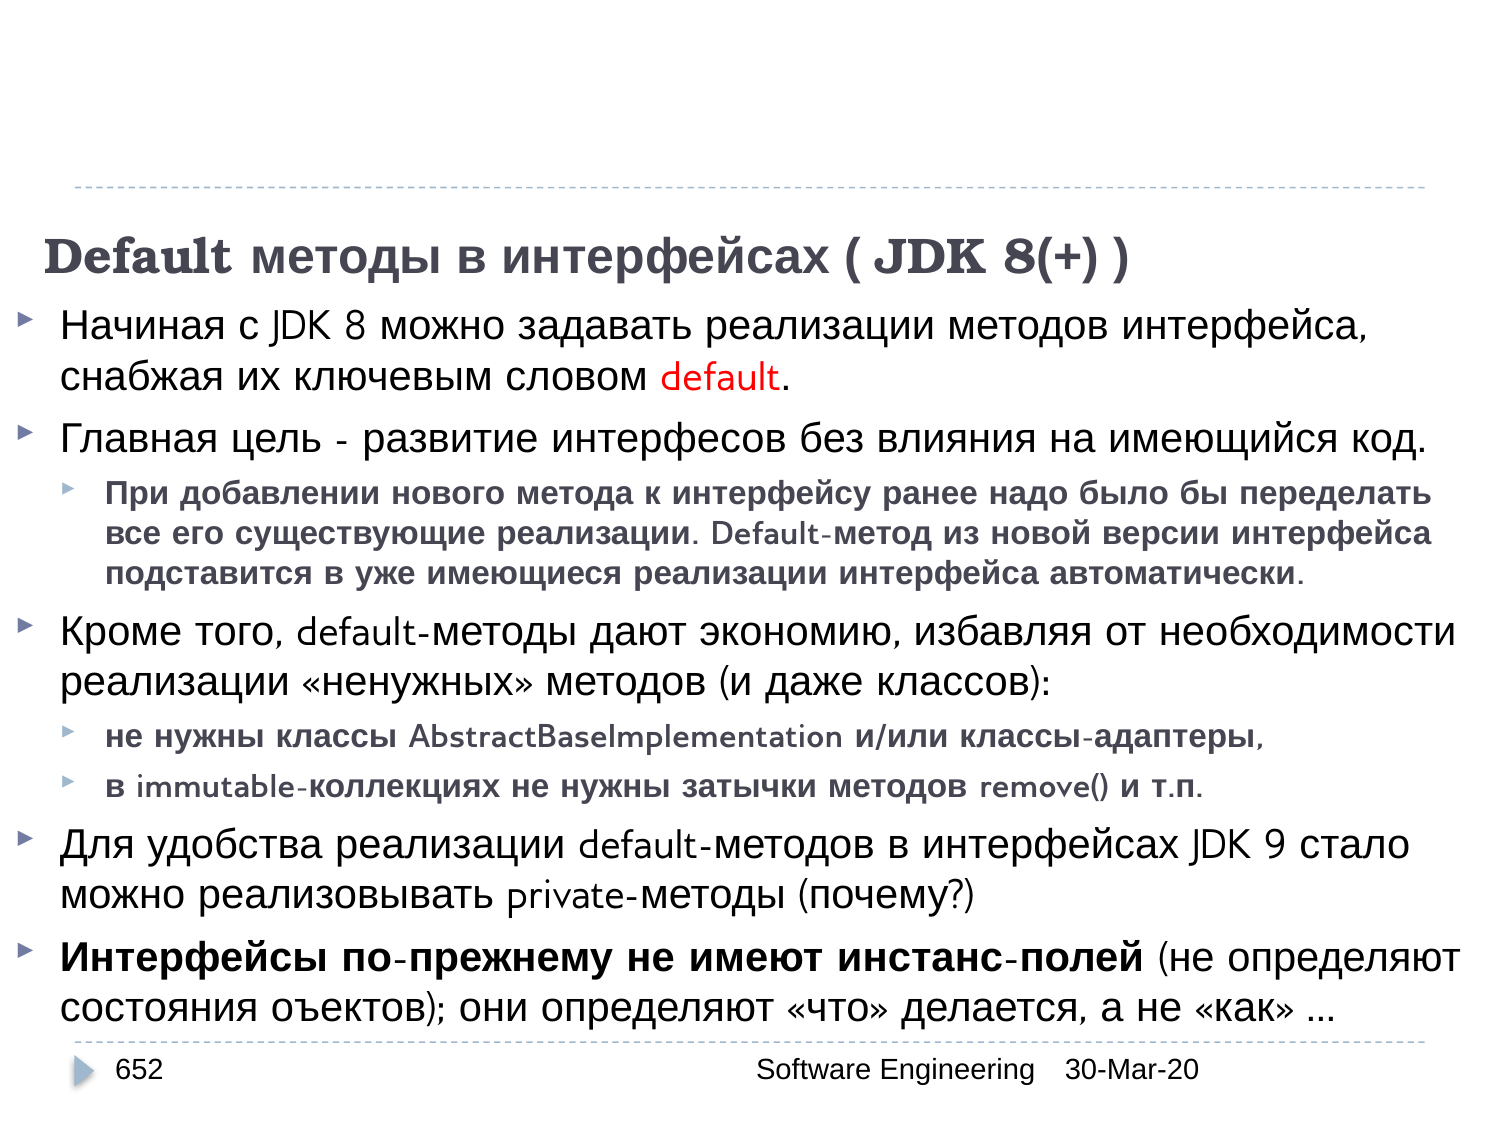

# Default методы в интерфейсах ( JDK 8(+) )
Начиная с JDK 8 можно задавать реализации методов интерфейса, снабжая их ключевым словом default.
Главная цель - развитие интерфесов без влияния на имеющийся код.
При добавлении нового метода к интерфейсу ранее надо было бы переделать все его существующие реализации. Default-метод из новой версии интерфейса подставится в уже имеющиеся реализации интерфейса автоматически.
Кроме того, default-методы дают экономию, избавляя от необходимости реализации «ненужных» методов (и даже классов):
не нужны классы AbstractBaseImplementation и/или классы-адаптеры,
в immutable-коллекциях не нужны затычки методов remove() и т.п.
Для удобства реализации default-методов в интерфейсах JDK 9 стало можно реализовывать private-методы (почему?)
Интерфейсы по-прежнему не имеют инстанс-полей (не определяют состояния оъектов); они определяют «что» делается, а не «как» ...

652
Software Engineering
30-Mar-20